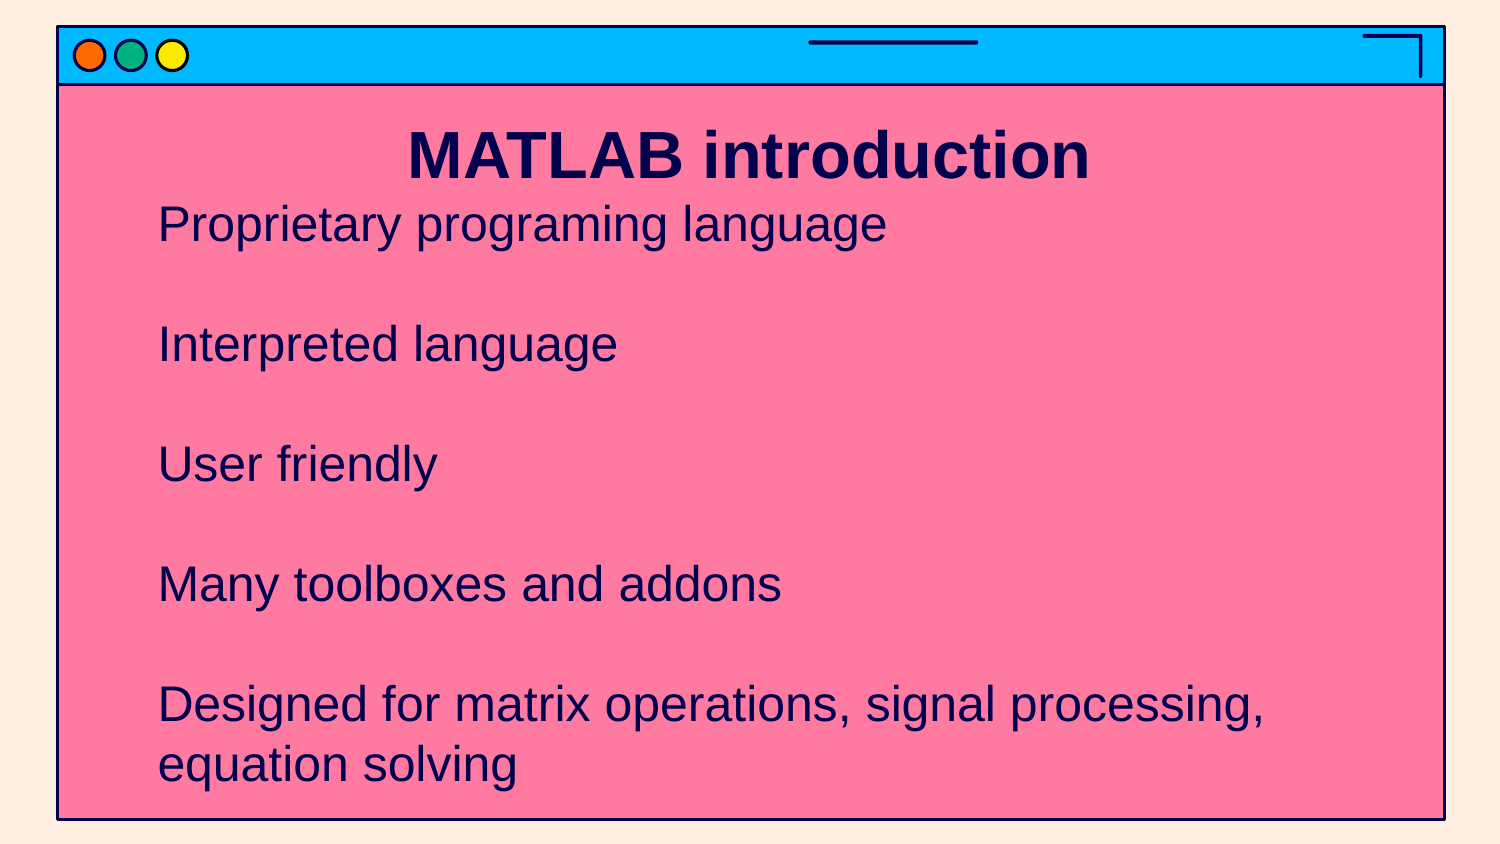

# MATLAB introduction
Proprietary programing language

Interpreted language

User friendly

Many toolboxes and addons

Designed for matrix operations, signal processing, equation solving